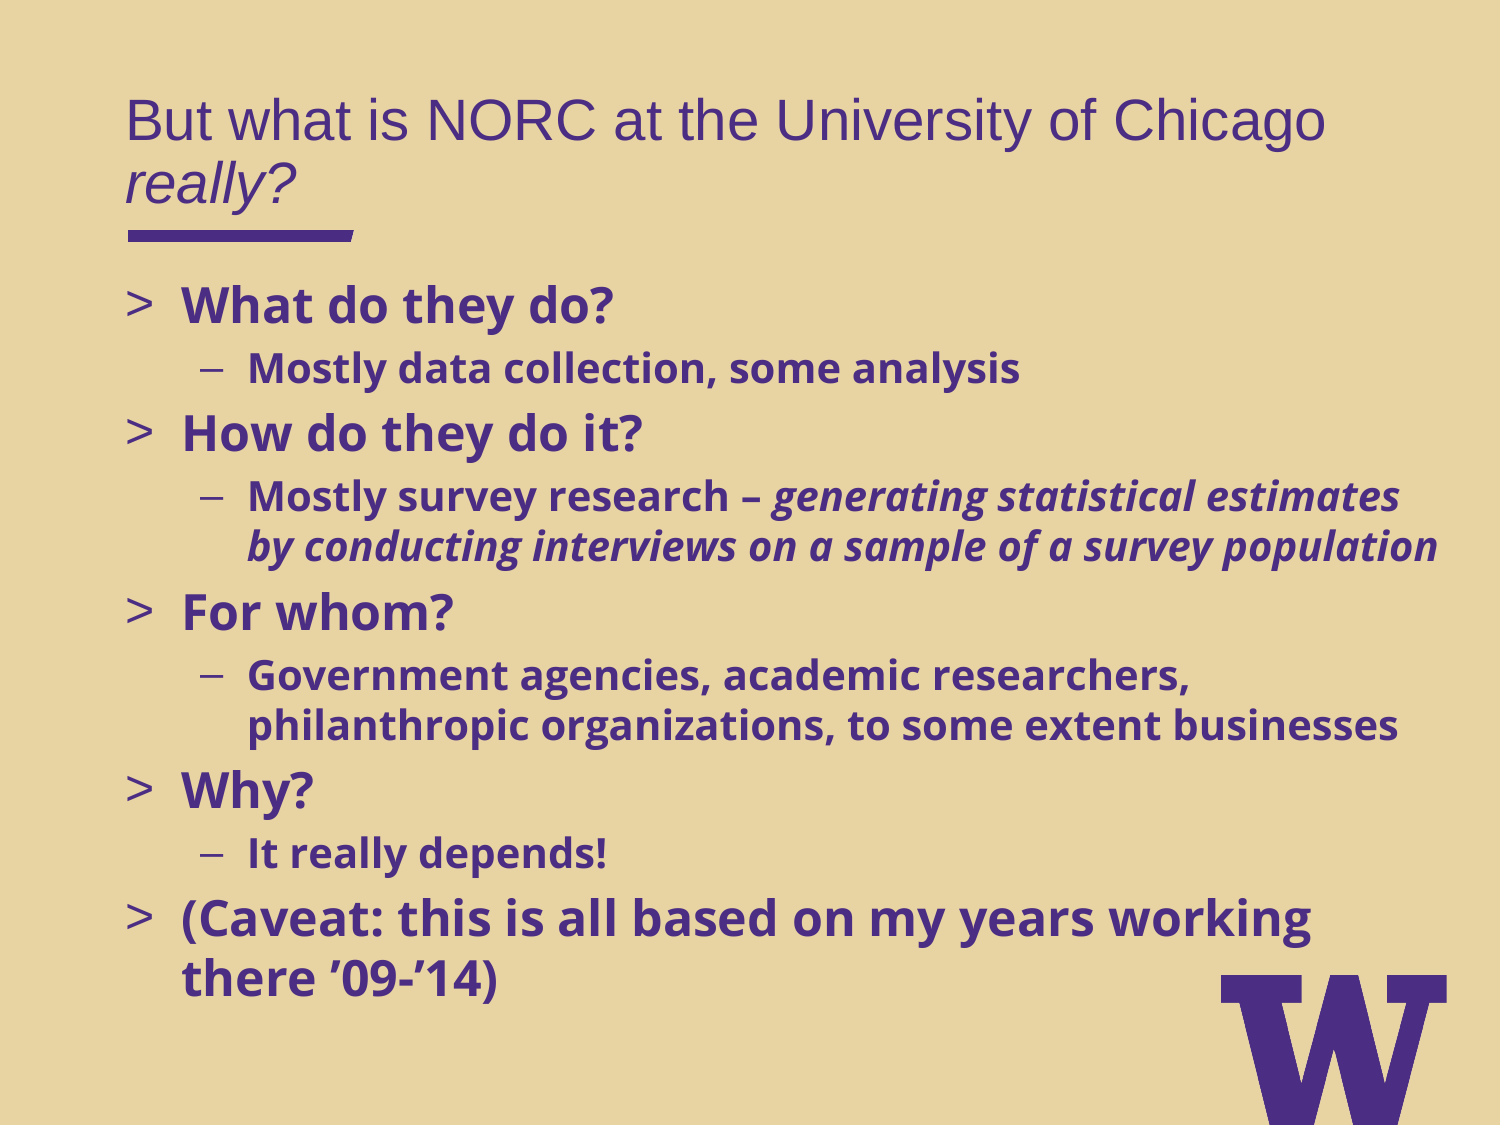

But what is NORC at the University of Chicago really?
What do they do?
Mostly data collection, some analysis
How do they do it?
Mostly survey research – generating statistical estimates by conducting interviews on a sample of a survey population
For whom?
Government agencies, academic researchers, philanthropic organizations, to some extent businesses
Why?
It really depends!
(Caveat: this is all based on my years working there ’09-’14)